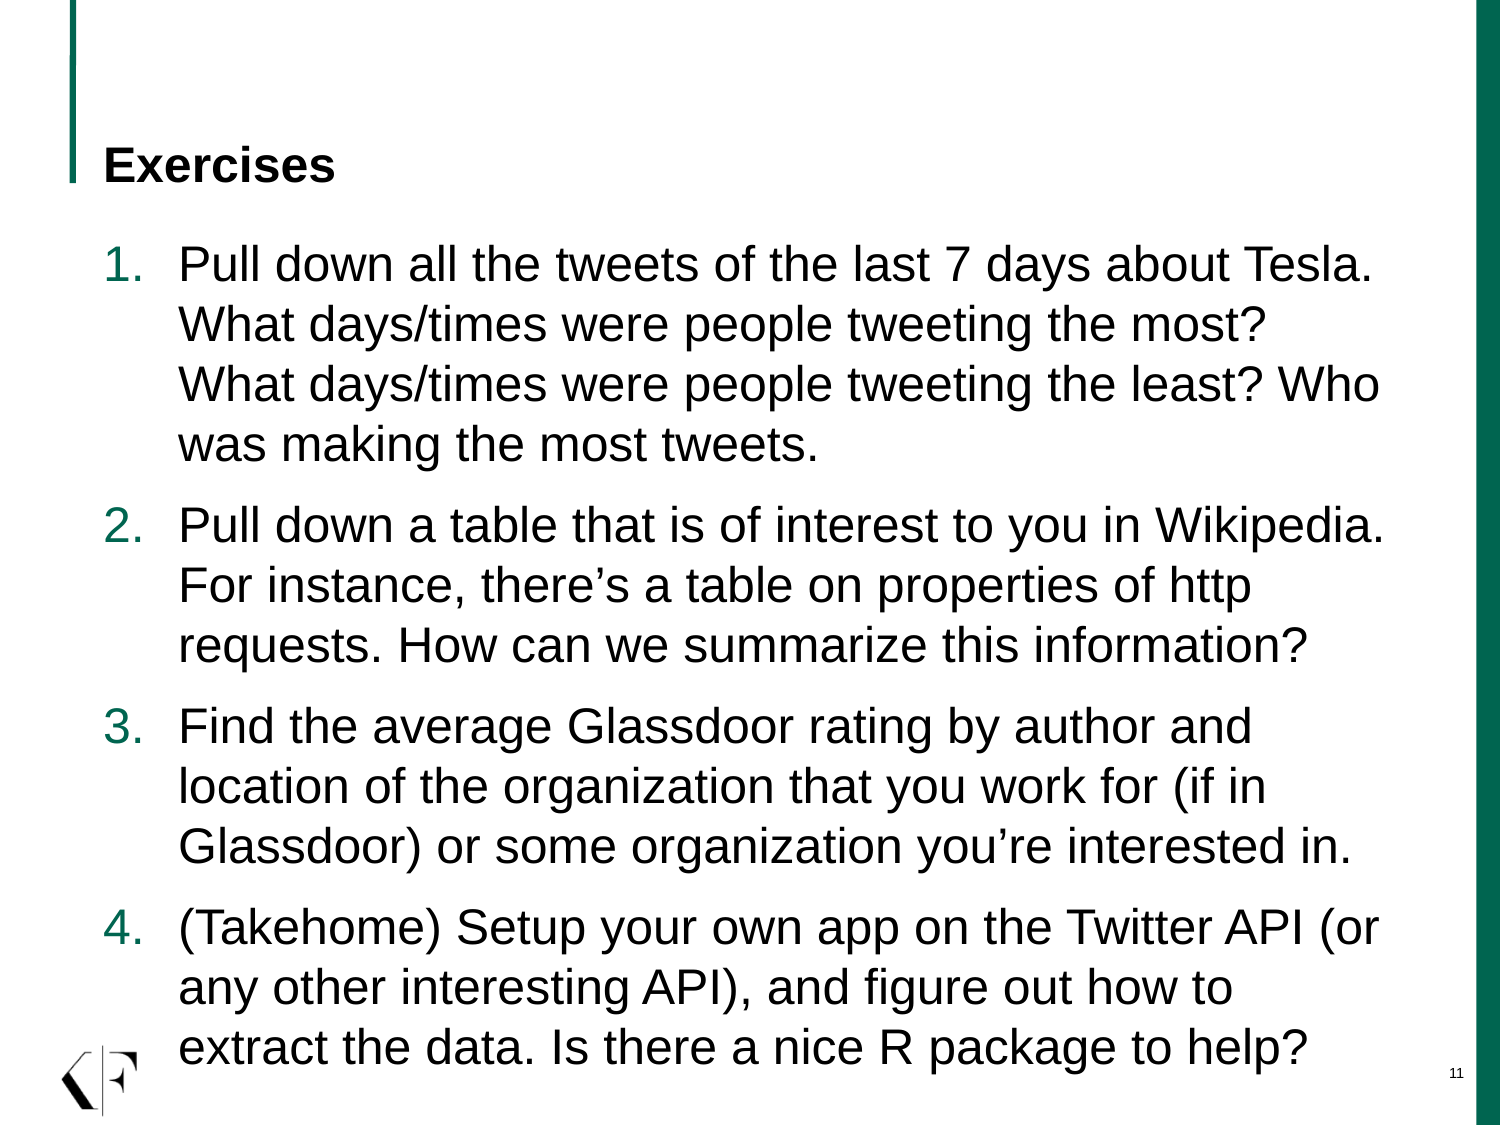

# Exercises
Pull down all the tweets of the last 7 days about Tesla. What days/times were people tweeting the most? What days/times were people tweeting the least? Who was making the most tweets.
Pull down a table that is of interest to you in Wikipedia. For instance, there’s a table on properties of http requests. How can we summarize this information?
Find the average Glassdoor rating by author and location of the organization that you work for (if in Glassdoor) or some organization you’re interested in.
(Takehome) Setup your own app on the Twitter API (or any other interesting API), and figure out how to extract the data. Is there a nice R package to help?
11